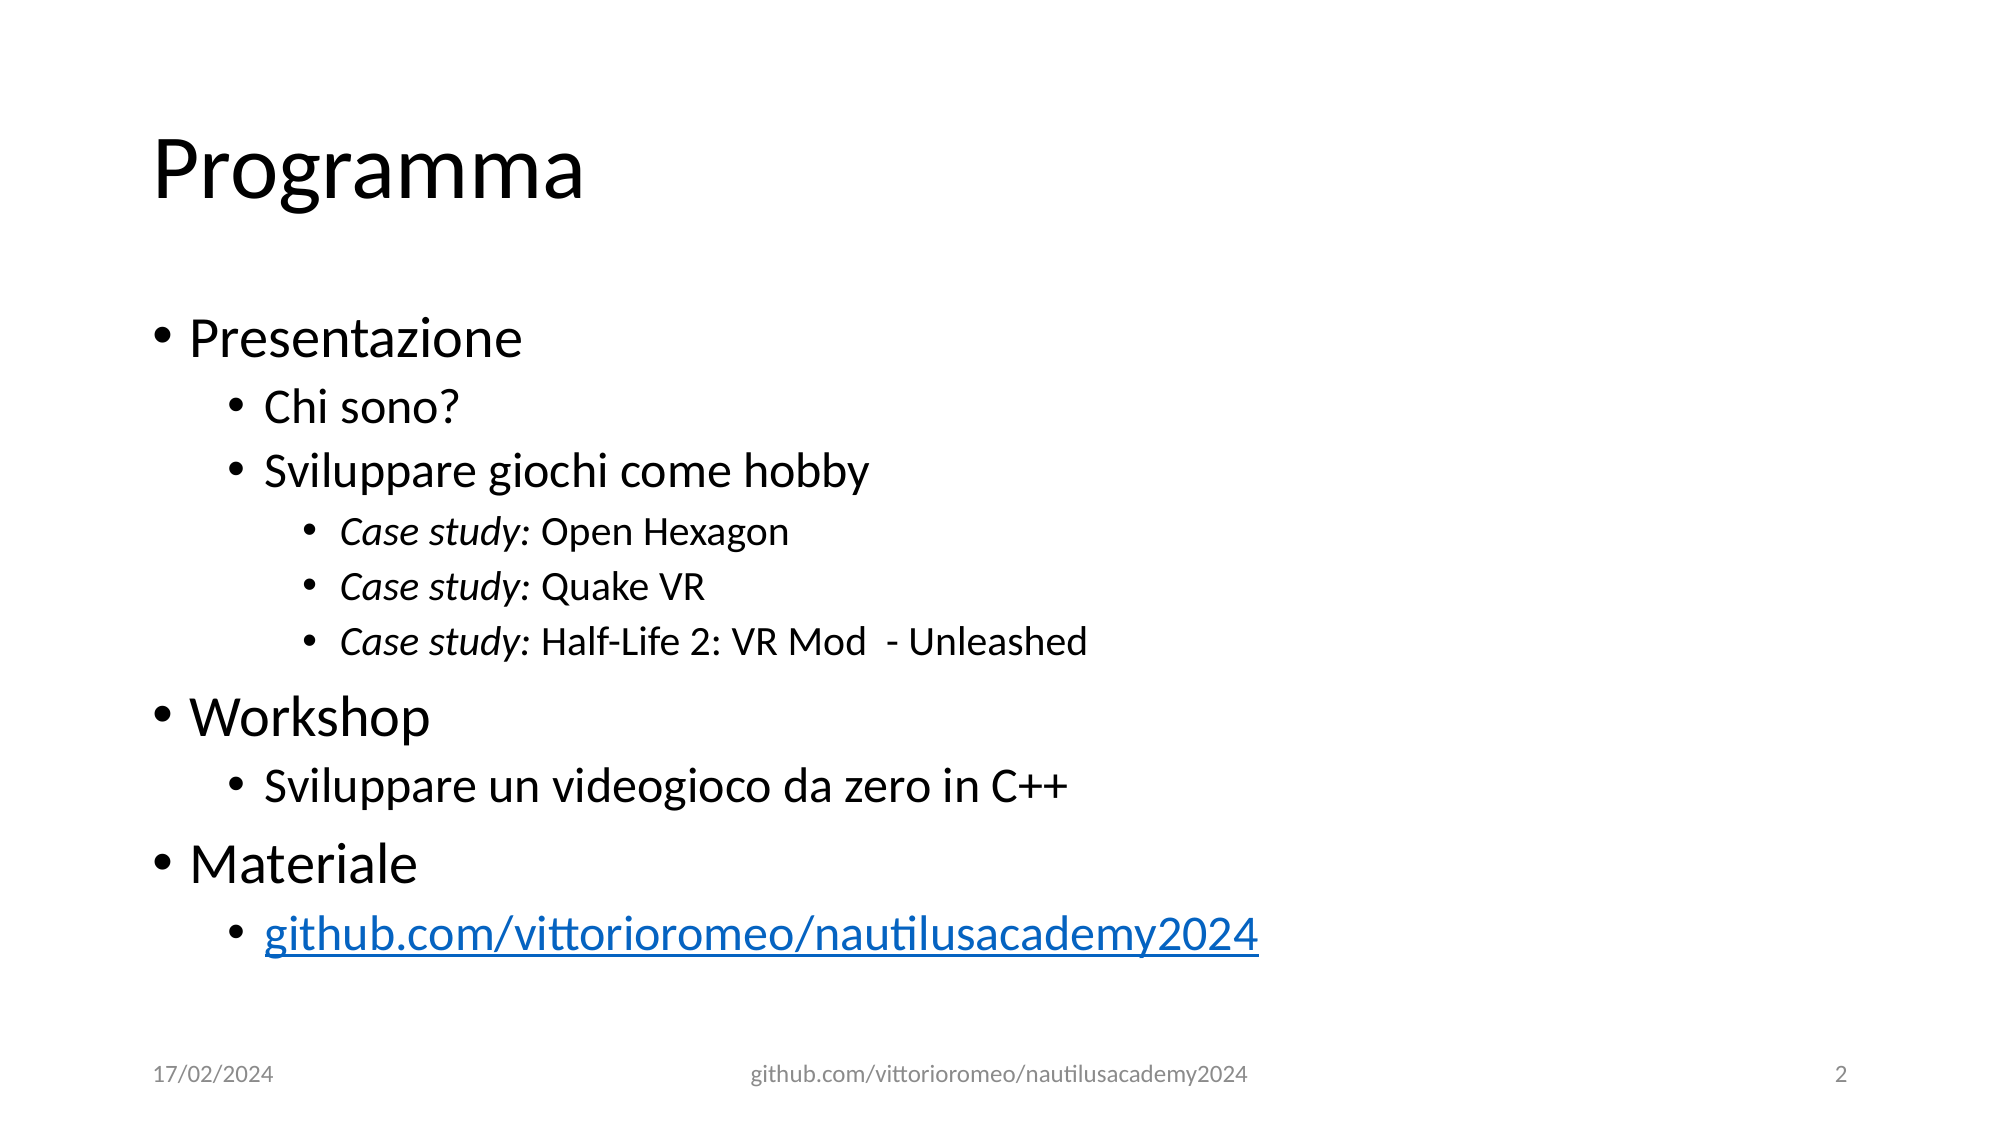

# Programma
Presentazione
Chi sono?
Sviluppare giochi come hobby
Case study: Open Hexagon
Case study: Quake VR
Case study: Half-Life 2: VR Mod  - Unleashed
Workshop
Sviluppare un videogioco da zero in C++
Materiale
github.com/vittorioromeo/nautilusacademy2024
17/02/2024
github.com/vittorioromeo/nautilusacademy2024
2